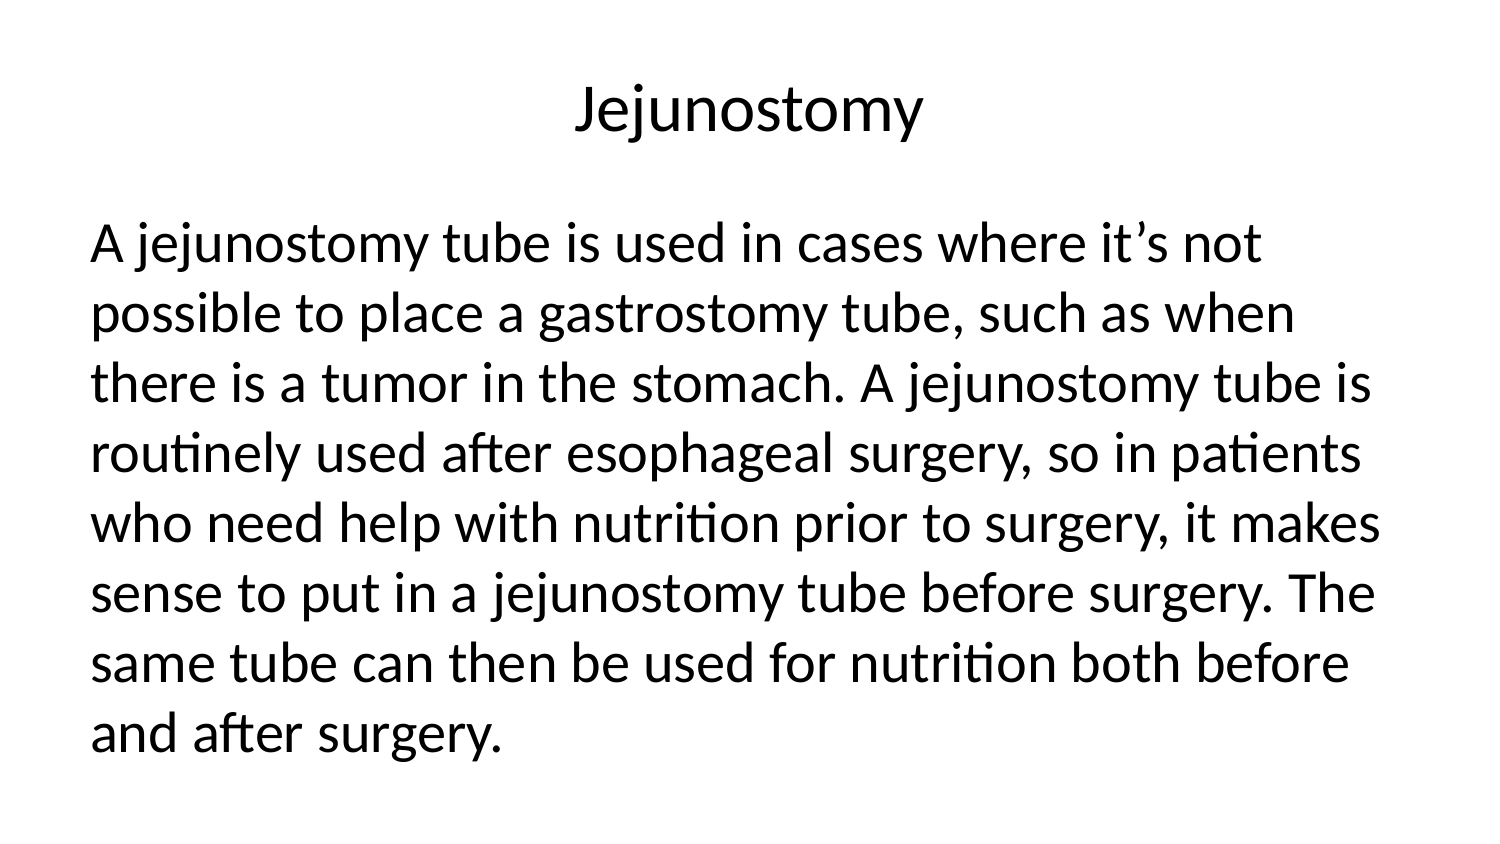

# Jejunostomy
A jejunostomy tube is used in cases where it’s not possible to place a gastrostomy tube, such as when there is a tumor in the stomach. A jejunostomy tube is routinely used after esophageal surgery, so in patients who need help with nutrition prior to surgery, it makes sense to put in a jejunostomy tube before surgery. The same tube can then be used for nutrition both before and after surgery.